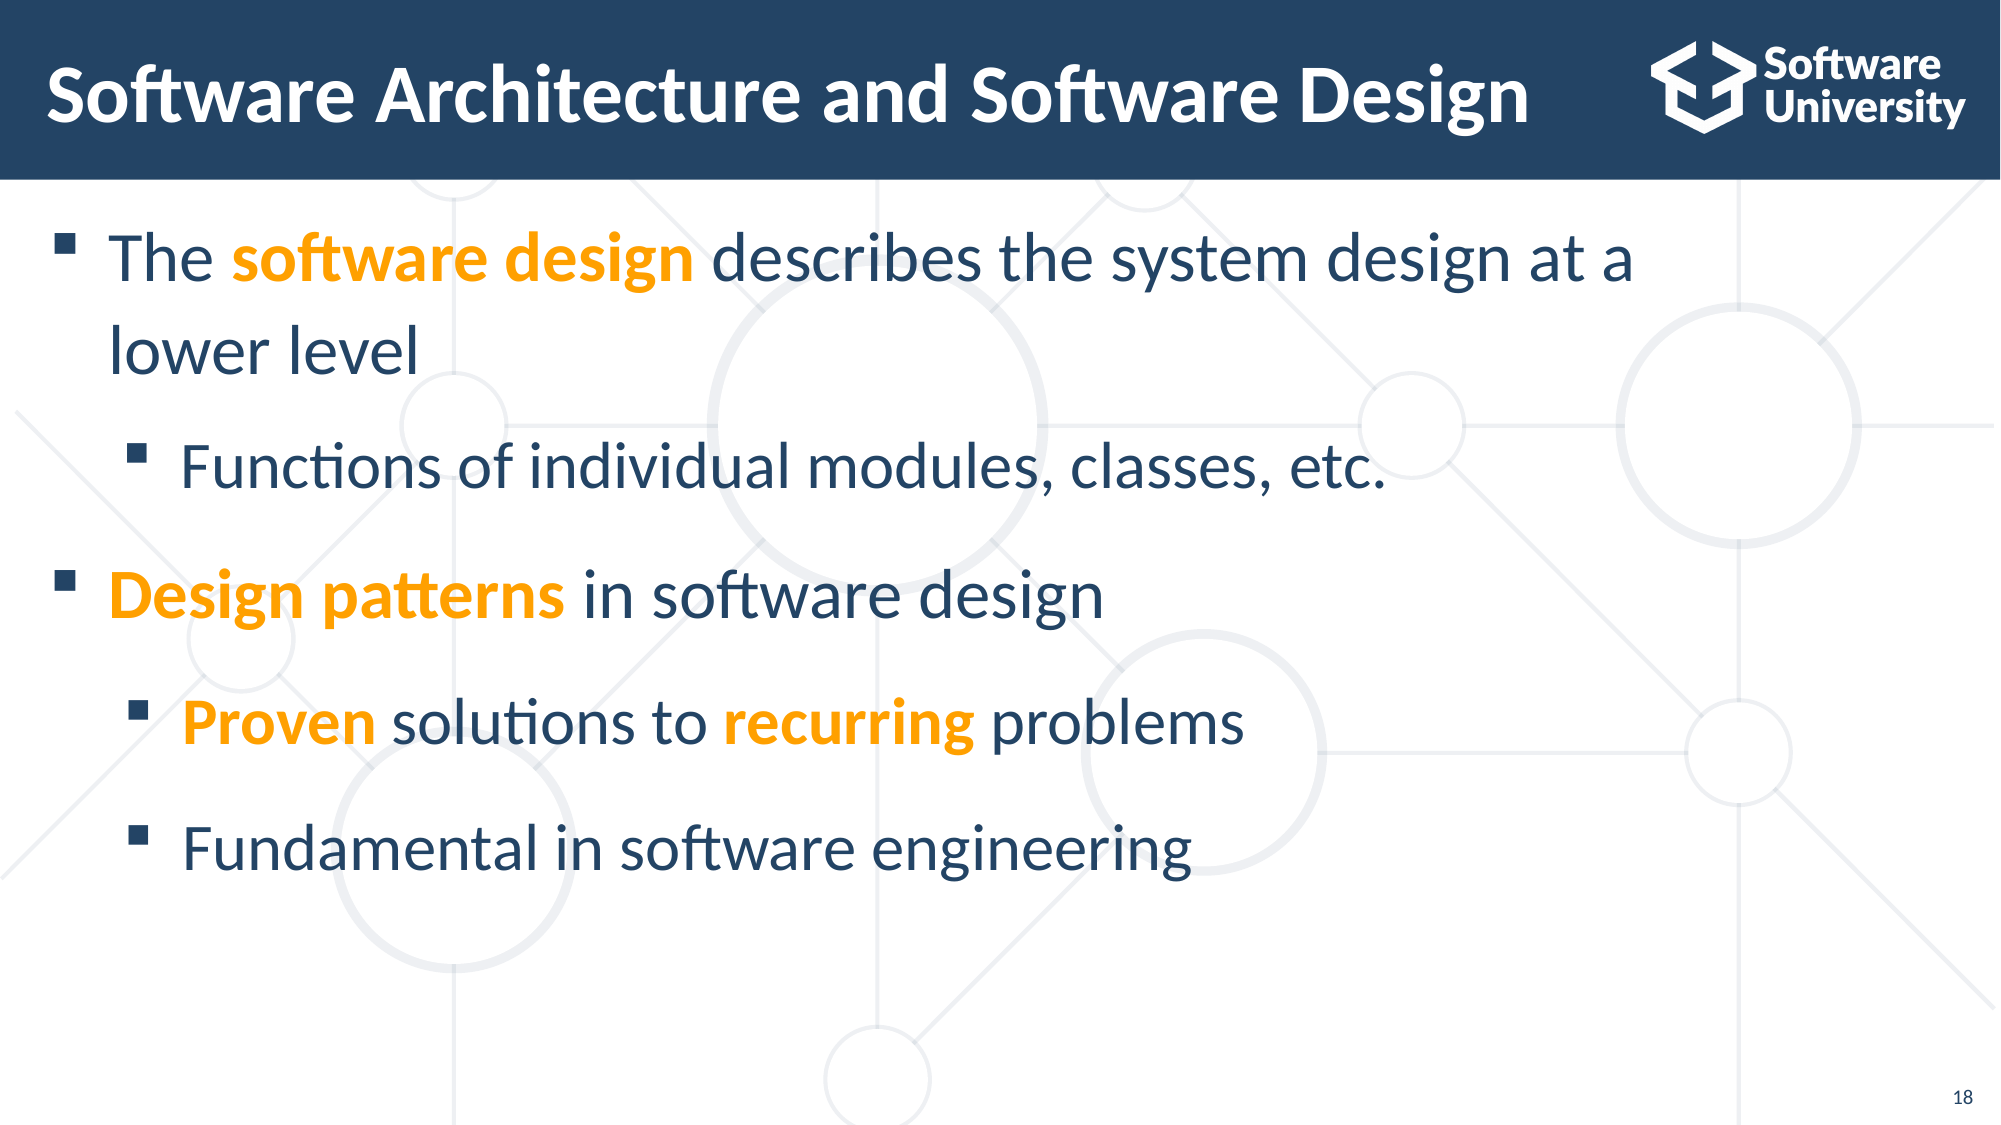

# Software Architecture and Software Design
The software design describes the system design at a
lower level
Functions of individual modules, classes, etc.
Design patterns in software design
Proven solutions to recurring problems
Fundamental in software engineering
18